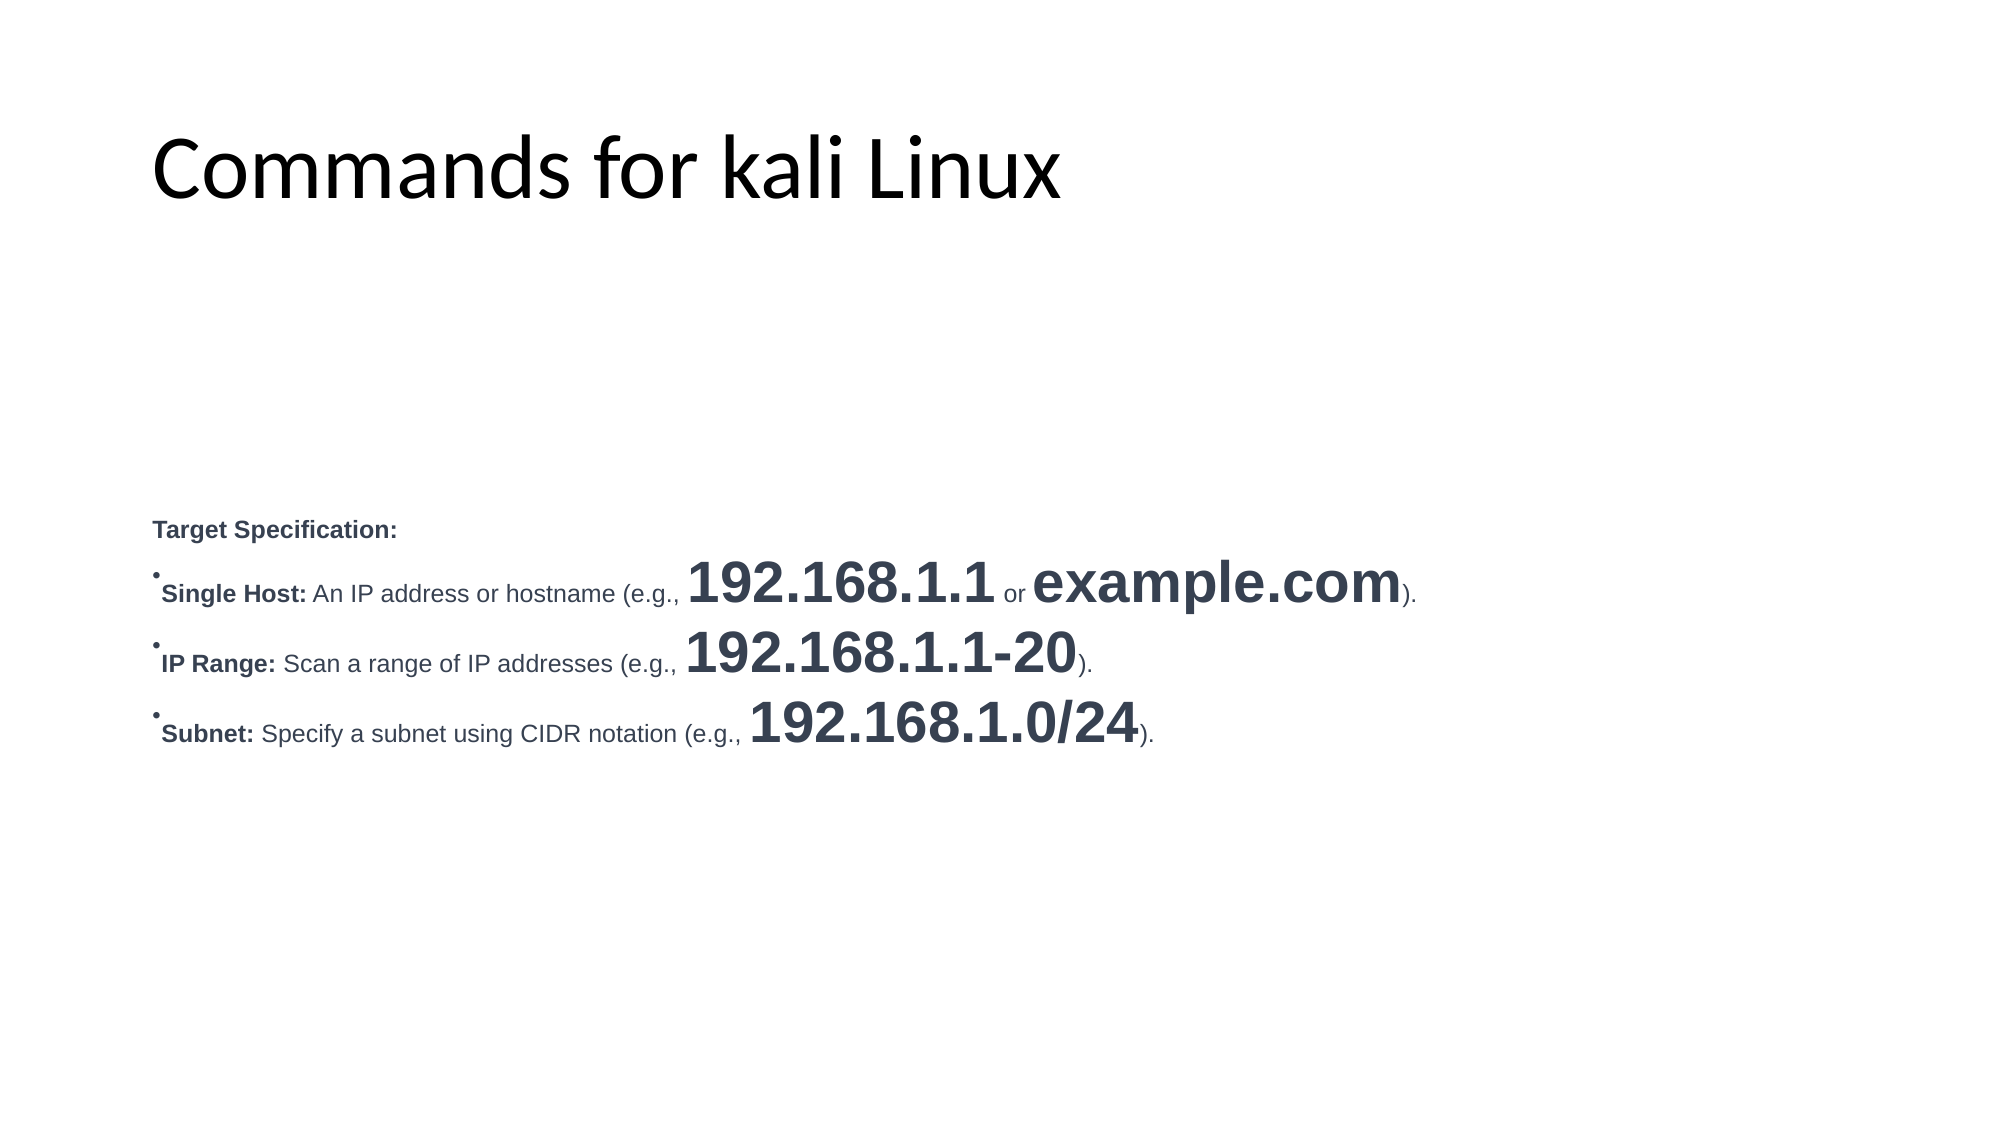

# Commands for kali Linux
Target Specification:
Single Host: An IP address or hostname (e.g., 192.168.1.1 or example.com).
IP Range: Scan a range of IP addresses (e.g., 192.168.1.1-20).
Subnet: Specify a subnet using CIDR notation (e.g., 192.168.1.0/24).